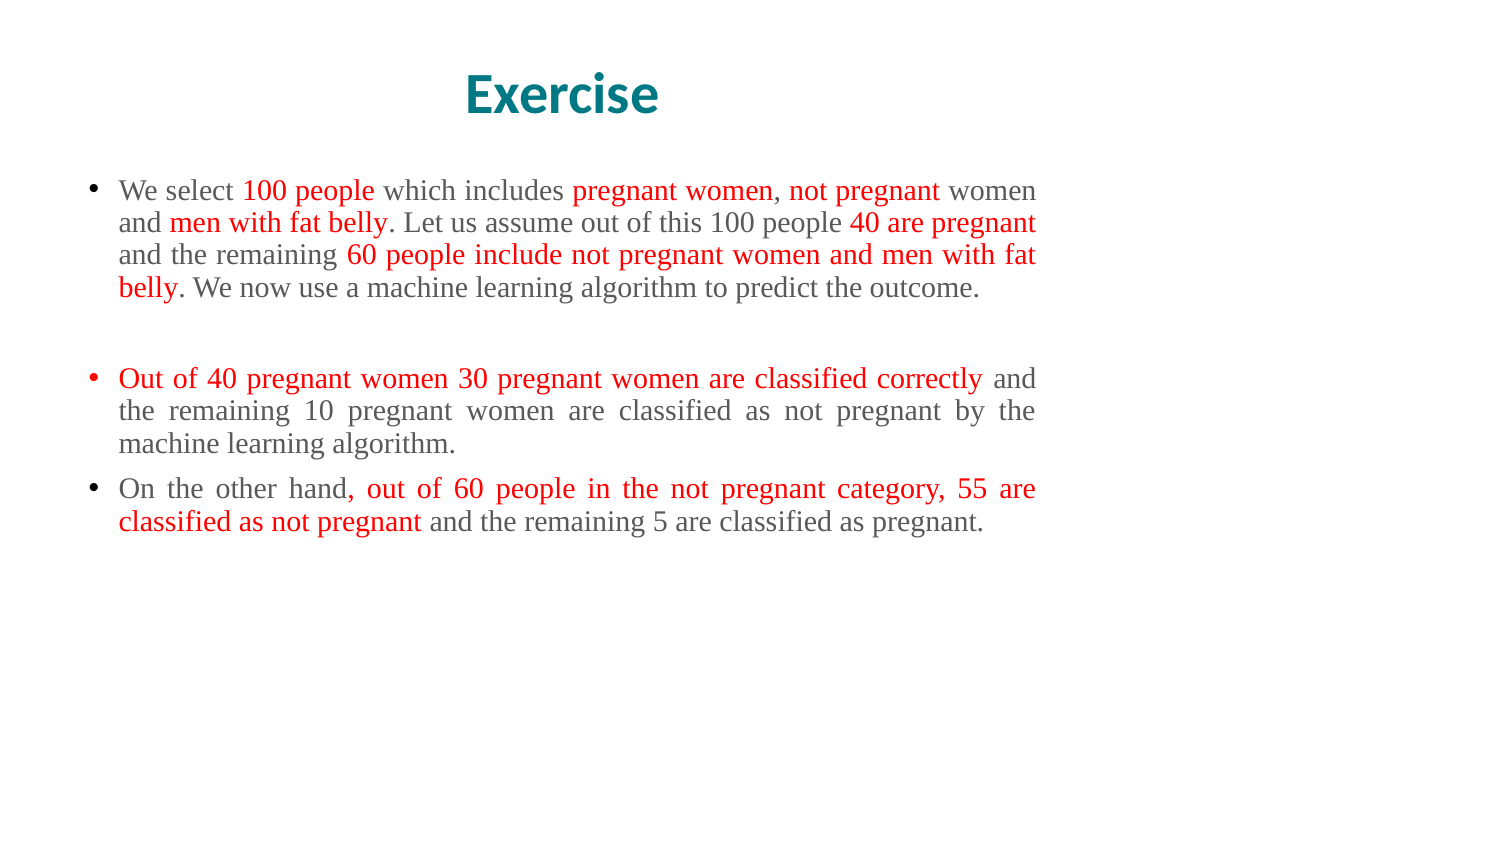

# Exercise
We select 100 people which includes pregnant women, not pregnant women and men with fat belly. Let us assume out of this 100 people 40 are pregnant and the remaining 60 people include not pregnant women and men with fat belly. We now use a machine learning algorithm to predict the outcome.

Out of 40 pregnant women 30 pregnant women are classified correctly and the remaining 10 pregnant women are classified as not pregnant by the machine learning algorithm.
On the other hand, out of 60 people in the not pregnant category, 55 are classified as not pregnant and the remaining 5 are classified as pregnant.